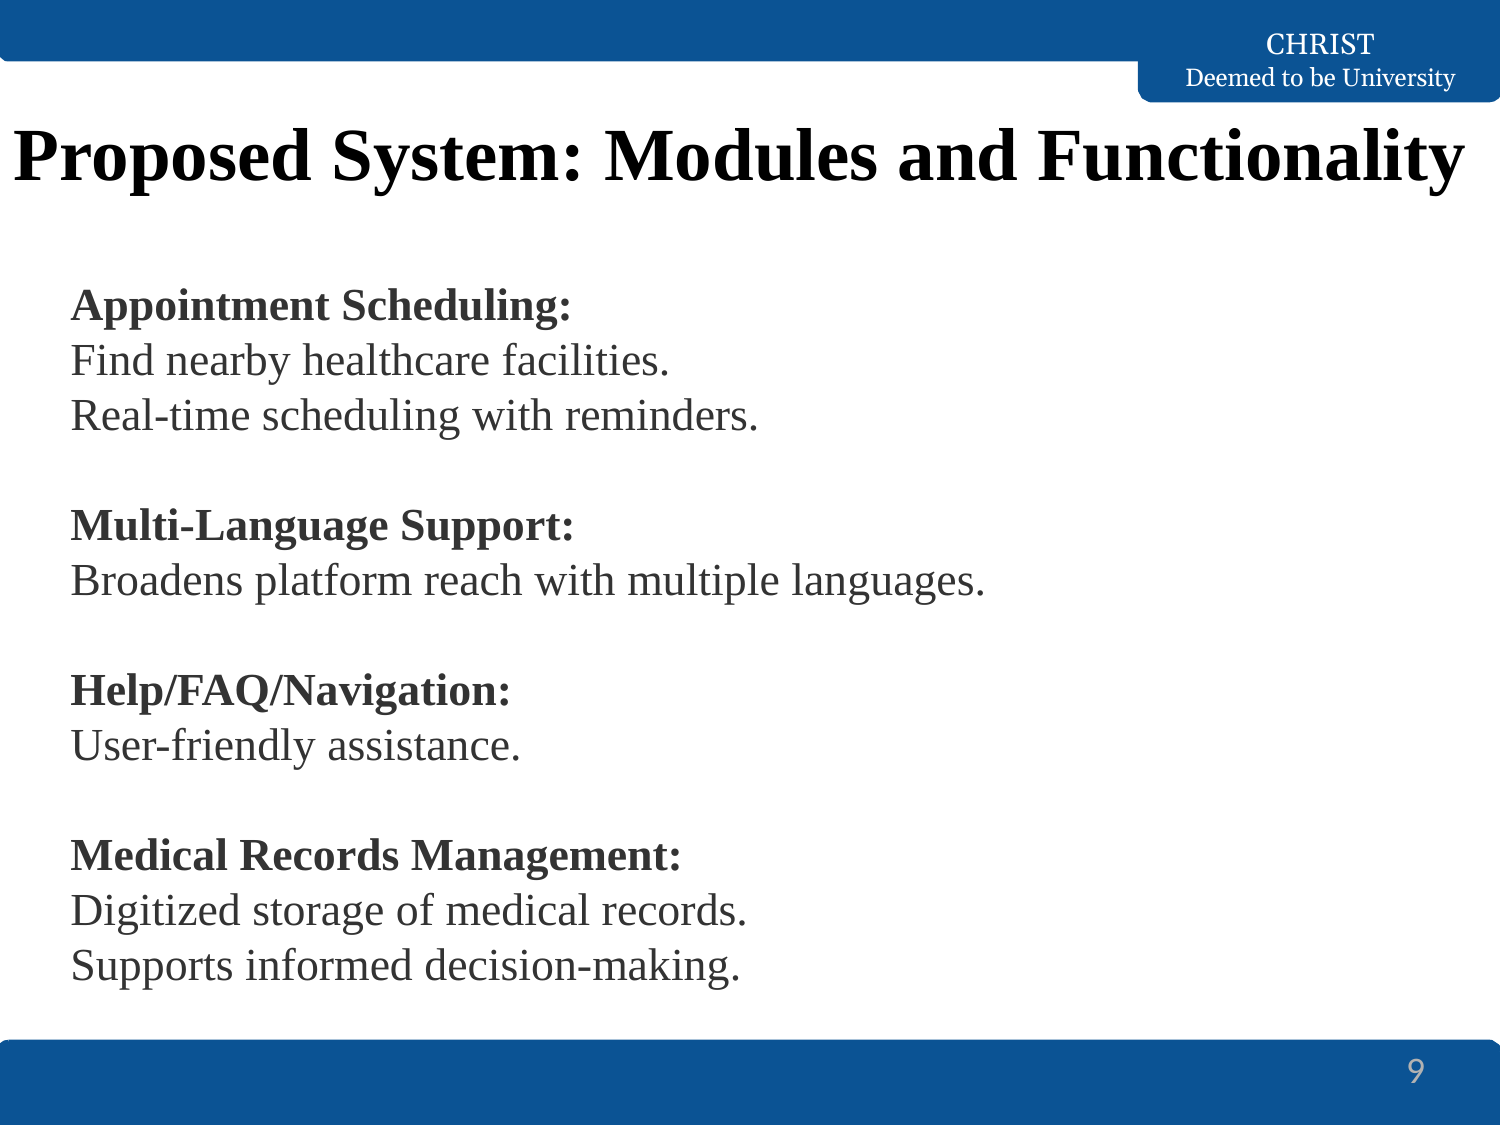

CHRIST
Deemed to be University
# Proposed System: Modules and Functionality
Appointment Scheduling:
Find nearby healthcare facilities.
Real-time scheduling with reminders.

Multi-Language Support:
Broadens platform reach with multiple languages.

Help/FAQ/Navigation:
User-friendly assistance.

Medical Records Management:
Digitized storage of medical records.
Supports informed decision-making.
9